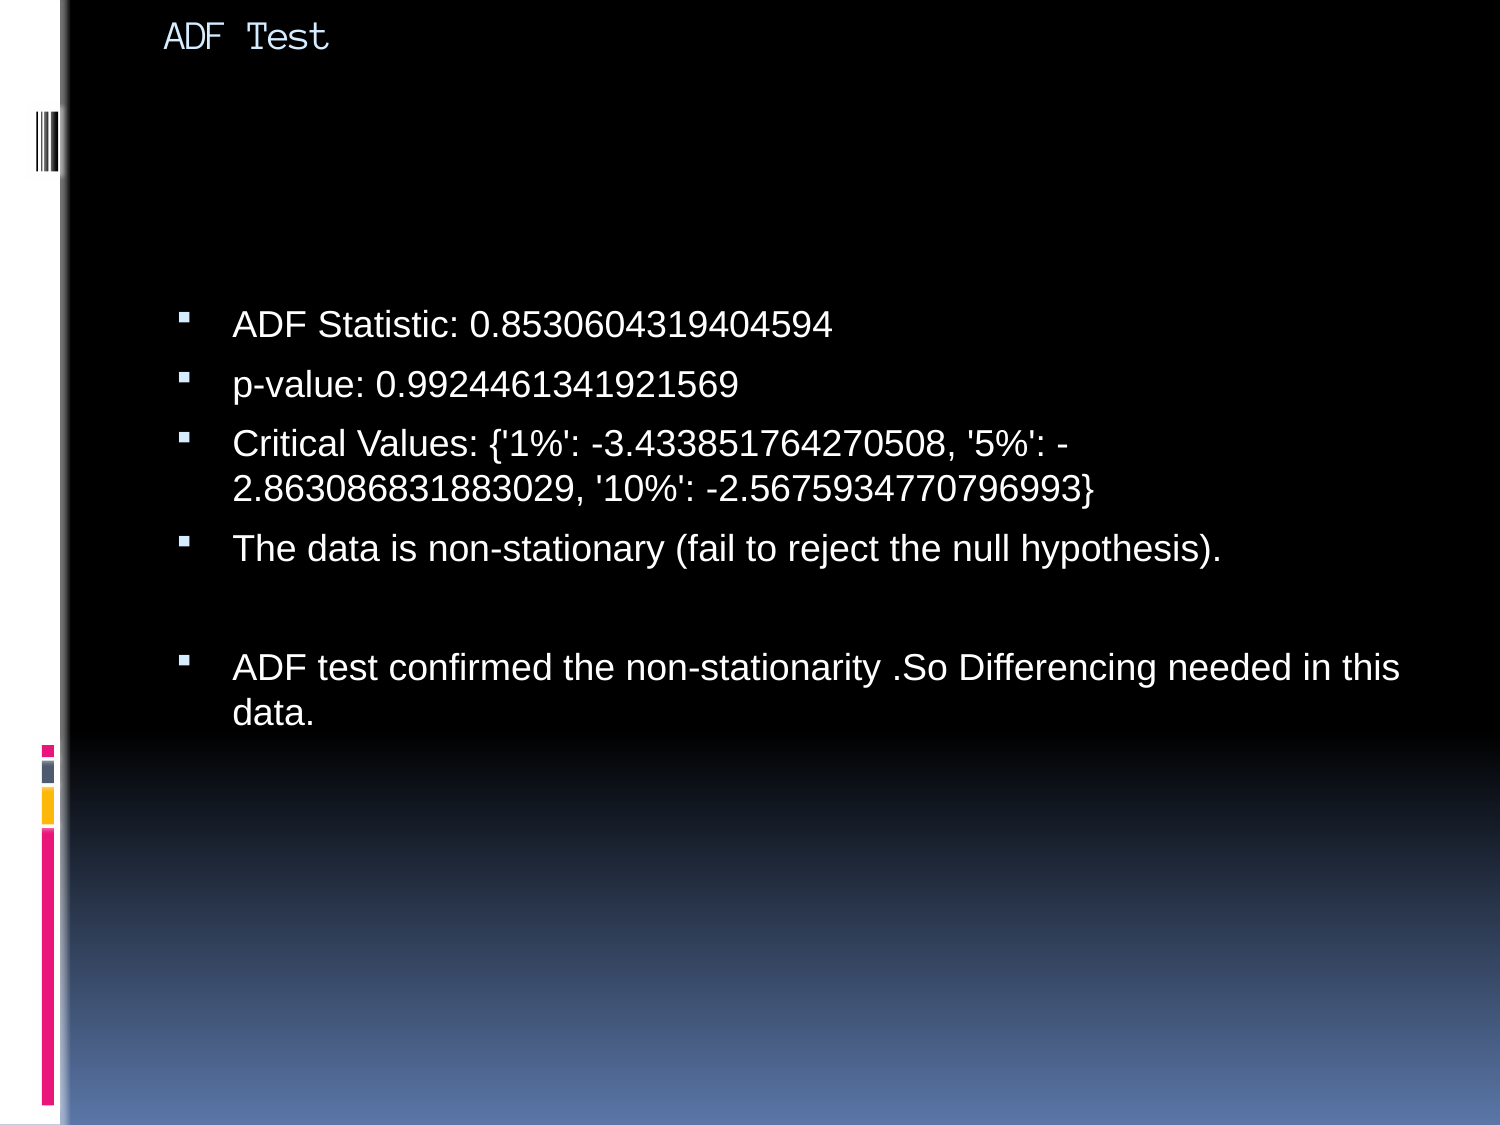

# ADF Test
ADF Statistic: 0.8530604319404594
p-value: 0.9924461341921569
Critical Values: {'1%': -3.433851764270508, '5%': -2.863086831883029, '10%': -2.5675934770796993}
The data is non-stationary (fail to reject the null hypothesis).

ADF test confirmed the non-stationarity .So Differencing needed in this data.